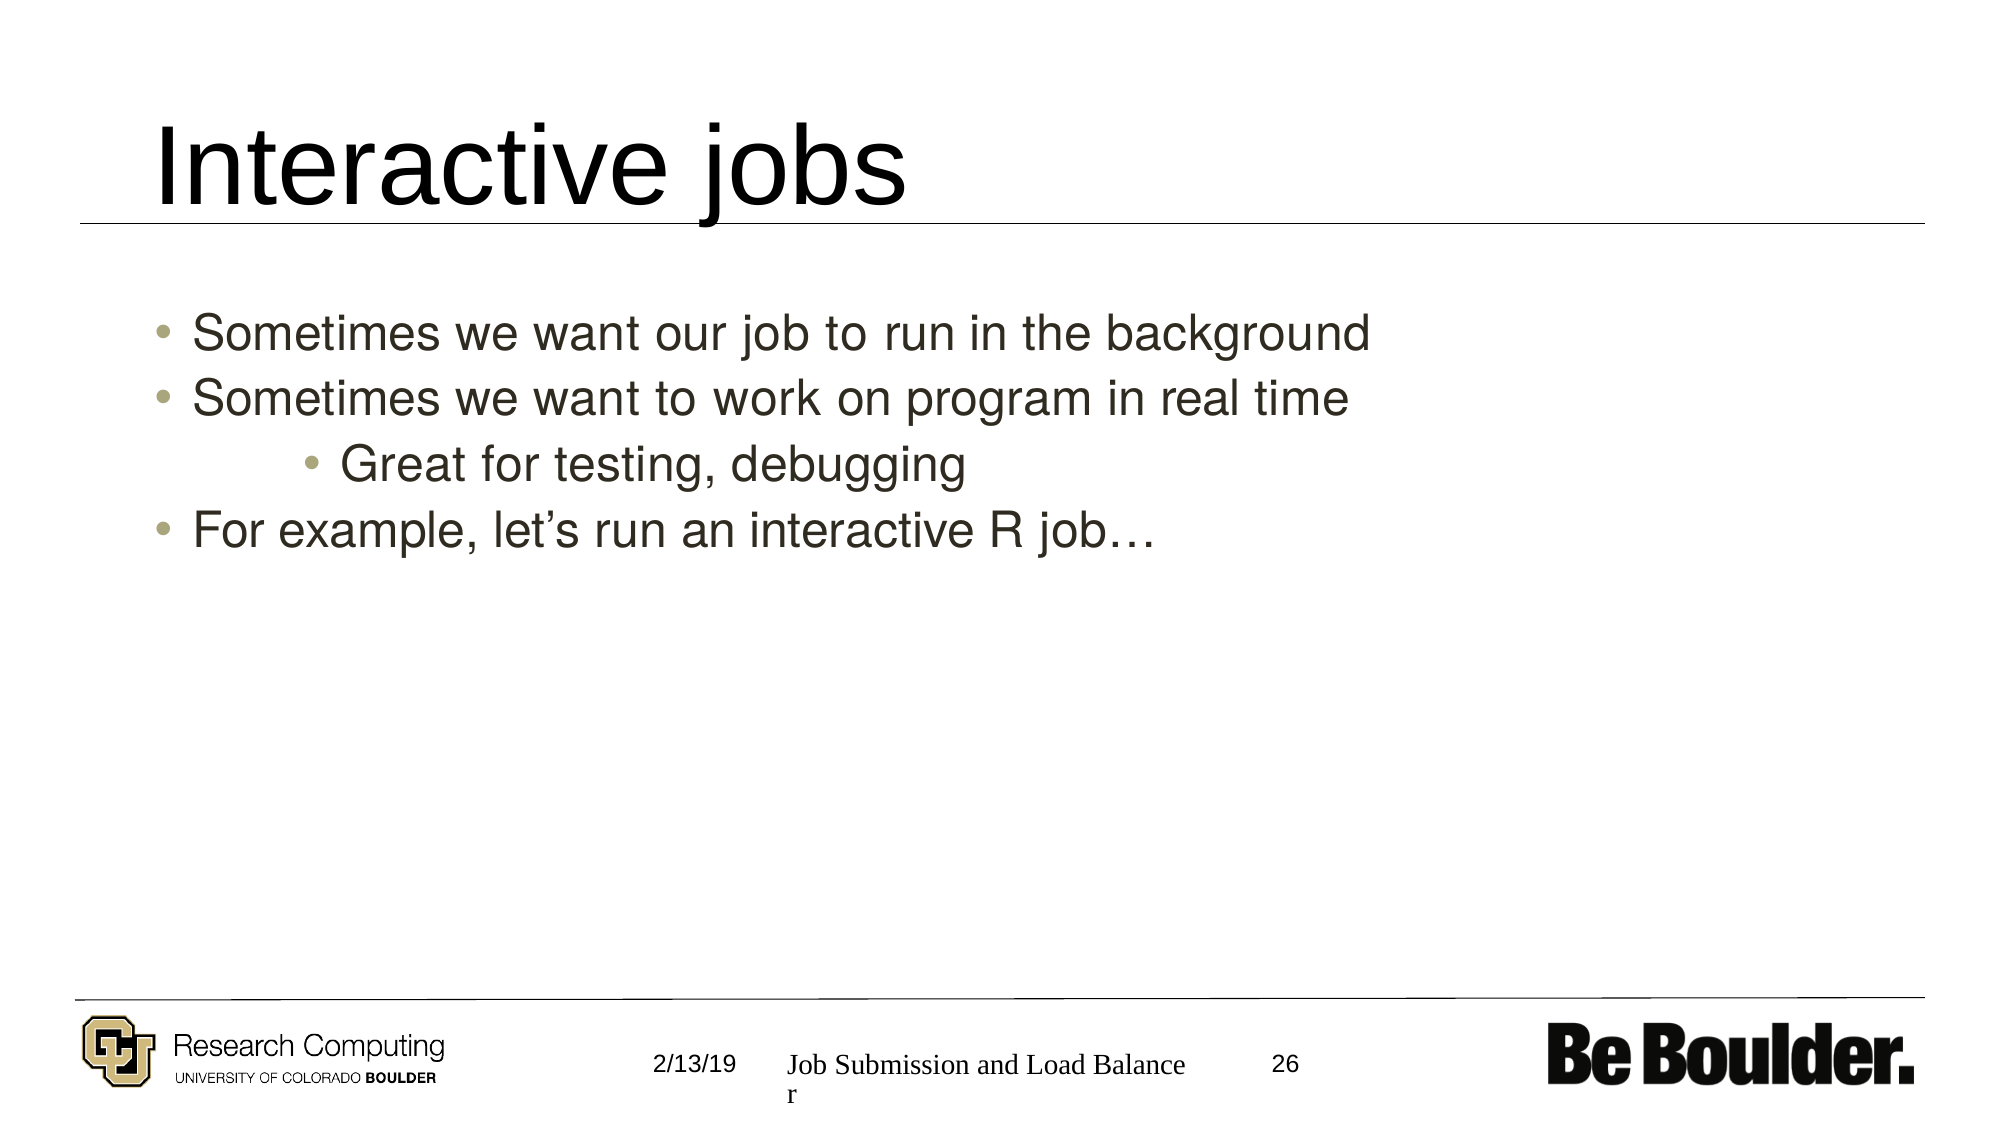

# Interactive jobs
Sometimes we want our job to run in the background
Sometimes we want to work on program in real time
Great for testing, debugging
For example, let’s run an interactive R job…

2/13/19
26
Job Submission and Load Balancer